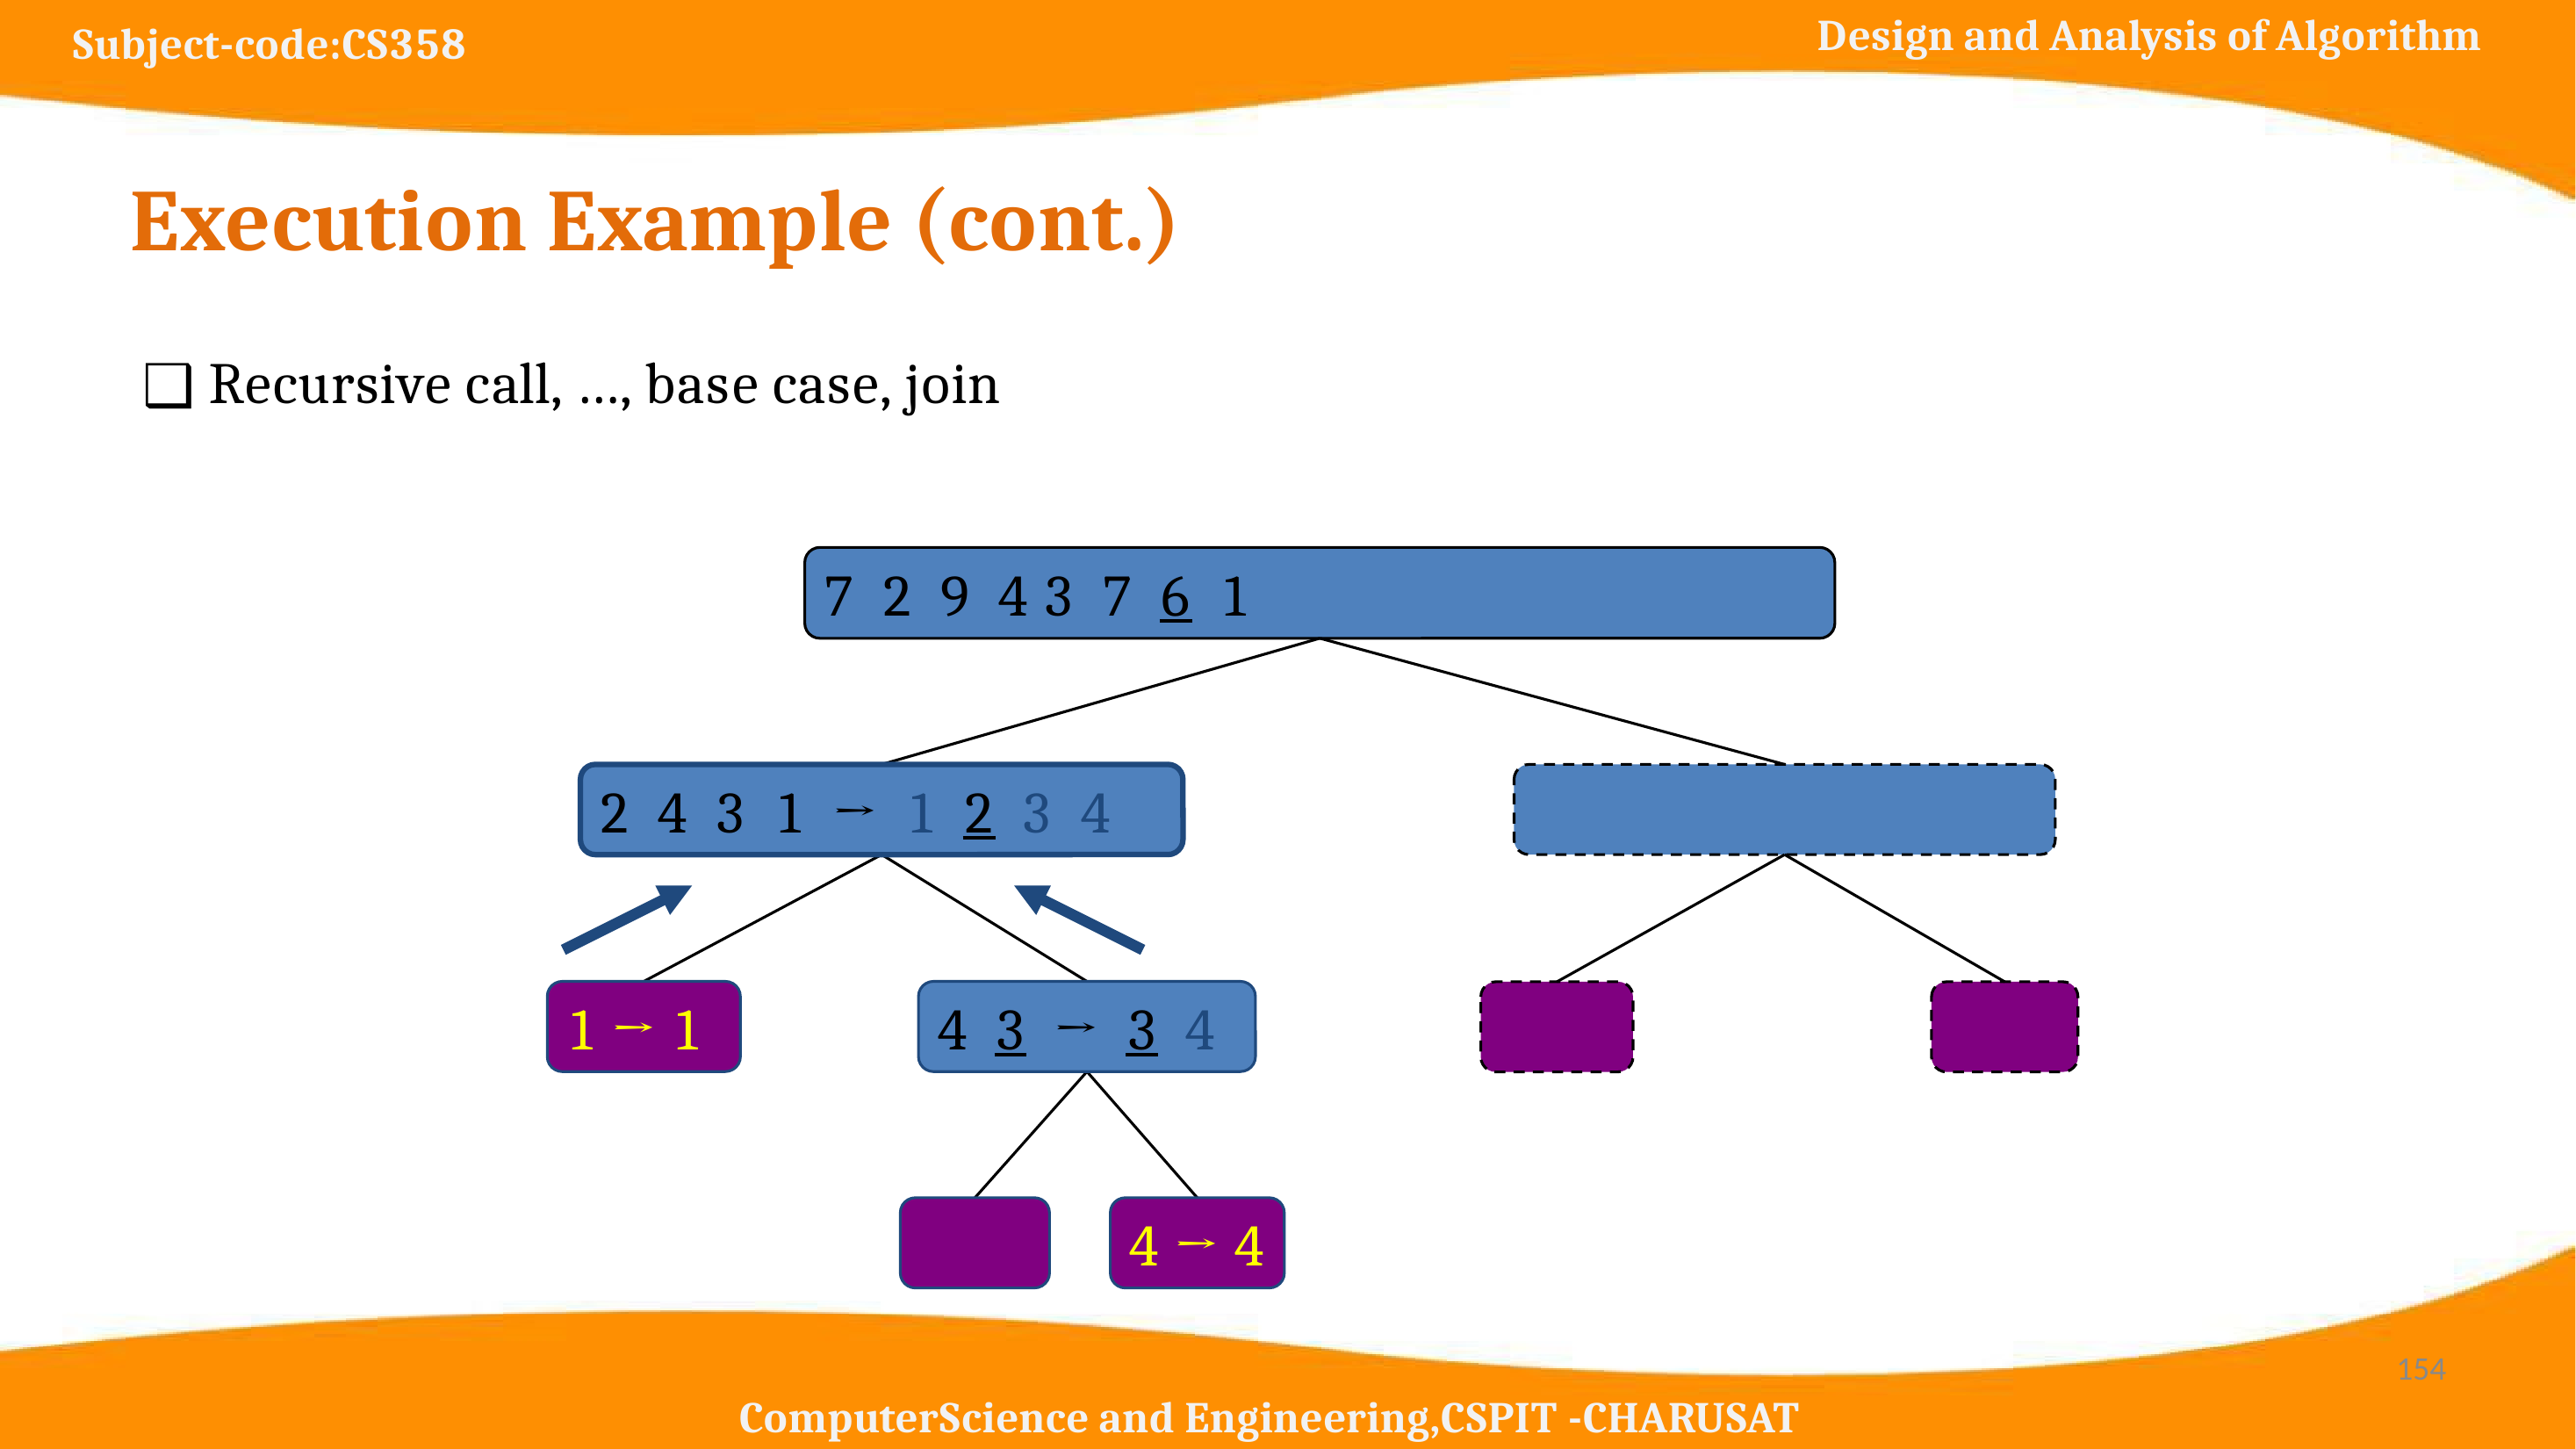

# Execution Example (cont.)
Recursive call, …, base case, join
7  2  9  4 3  7  6  1 →  1  2  3  4  6  7  8
2  4  3  1  →  1  2  3  4
3  8  6  1  →  1  3  8
1 → 1
4  3  →  3  4
3 →
8 →
9 →
4 → 4
154